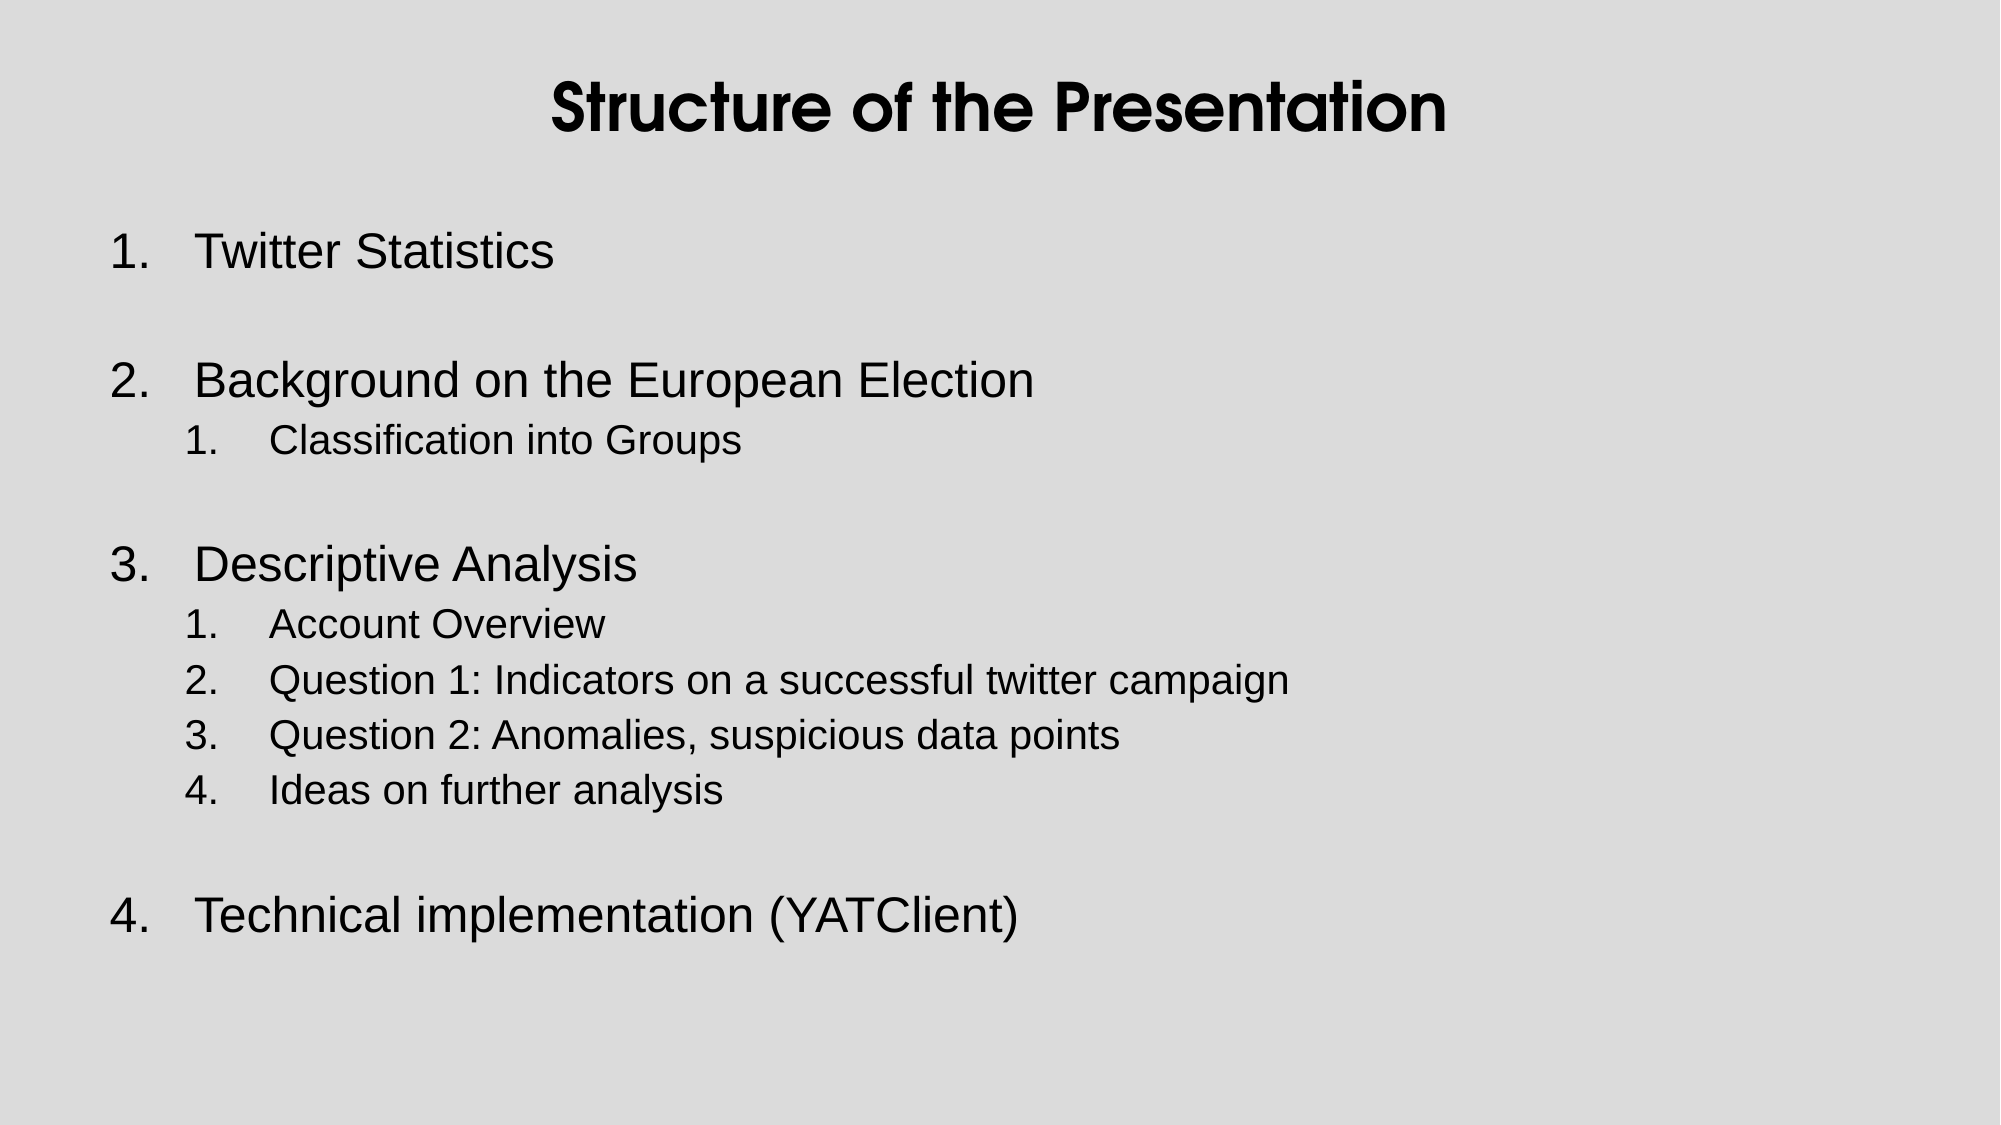

Structure of the Presentation
Twitter Statistics

Background on the European Election
Classification into Groups

Descriptive Analysis
Account Overview
Question 1: Indicators on a successful twitter campaign
Question 2: Anomalies, suspicious data points
Ideas on further analysis

Technical implementation (YATClient)